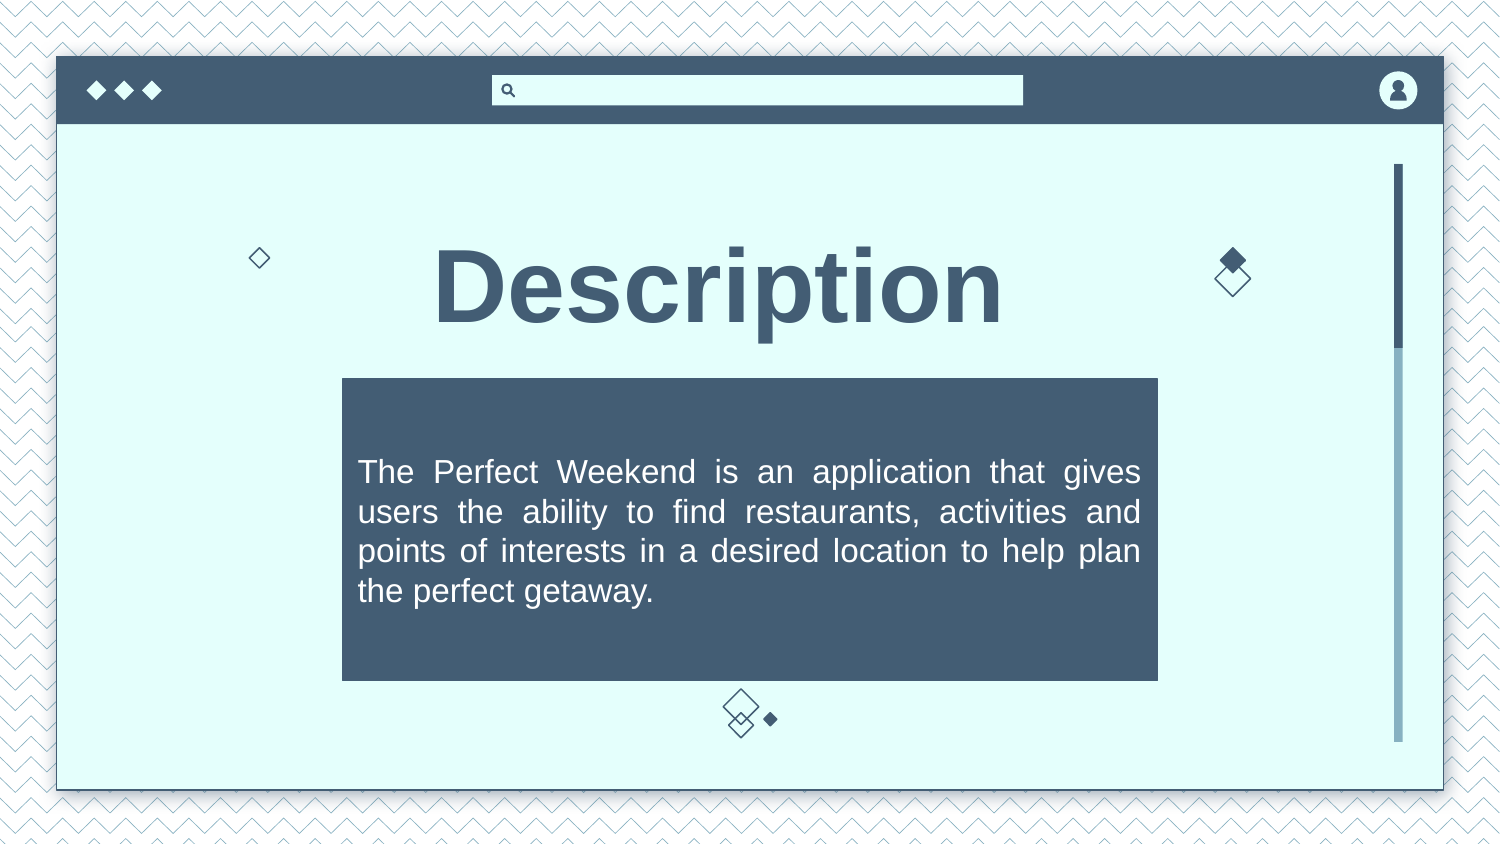

# Description

The Perfect Weekend is an application that gives users the ability to find restaurants, activities and points of interests in a desired location to help plan the perfect getaway.